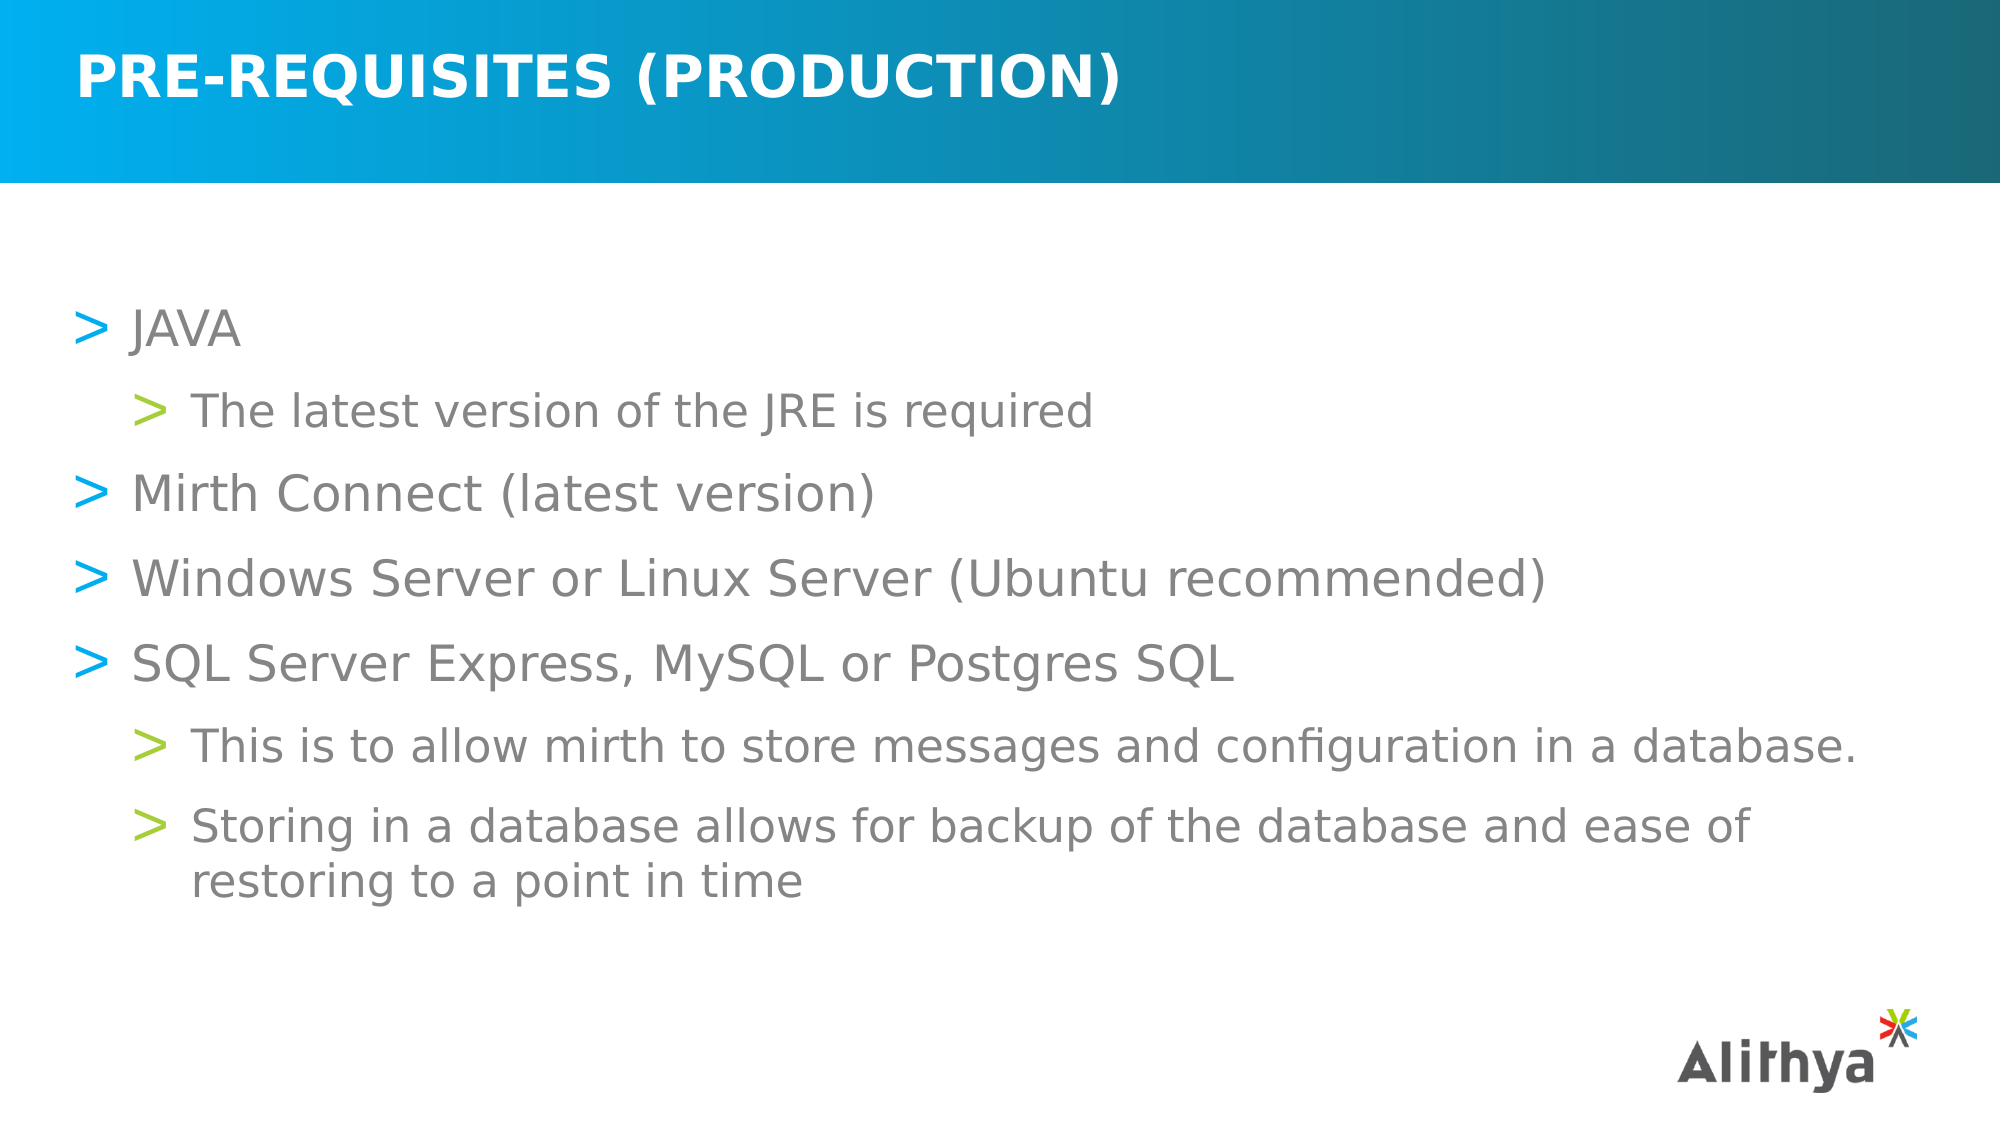

# Pre-Requisites (PRODUCTION)
JAVA
The latest version of the JRE is required
Mirth Connect (latest version)
Windows Server or Linux Server (Ubuntu recommended)
SQL Server Express, MySQL or Postgres SQL
This is to allow mirth to store messages and configuration in a database.
Storing in a database allows for backup of the database and ease of restoring to a point in time